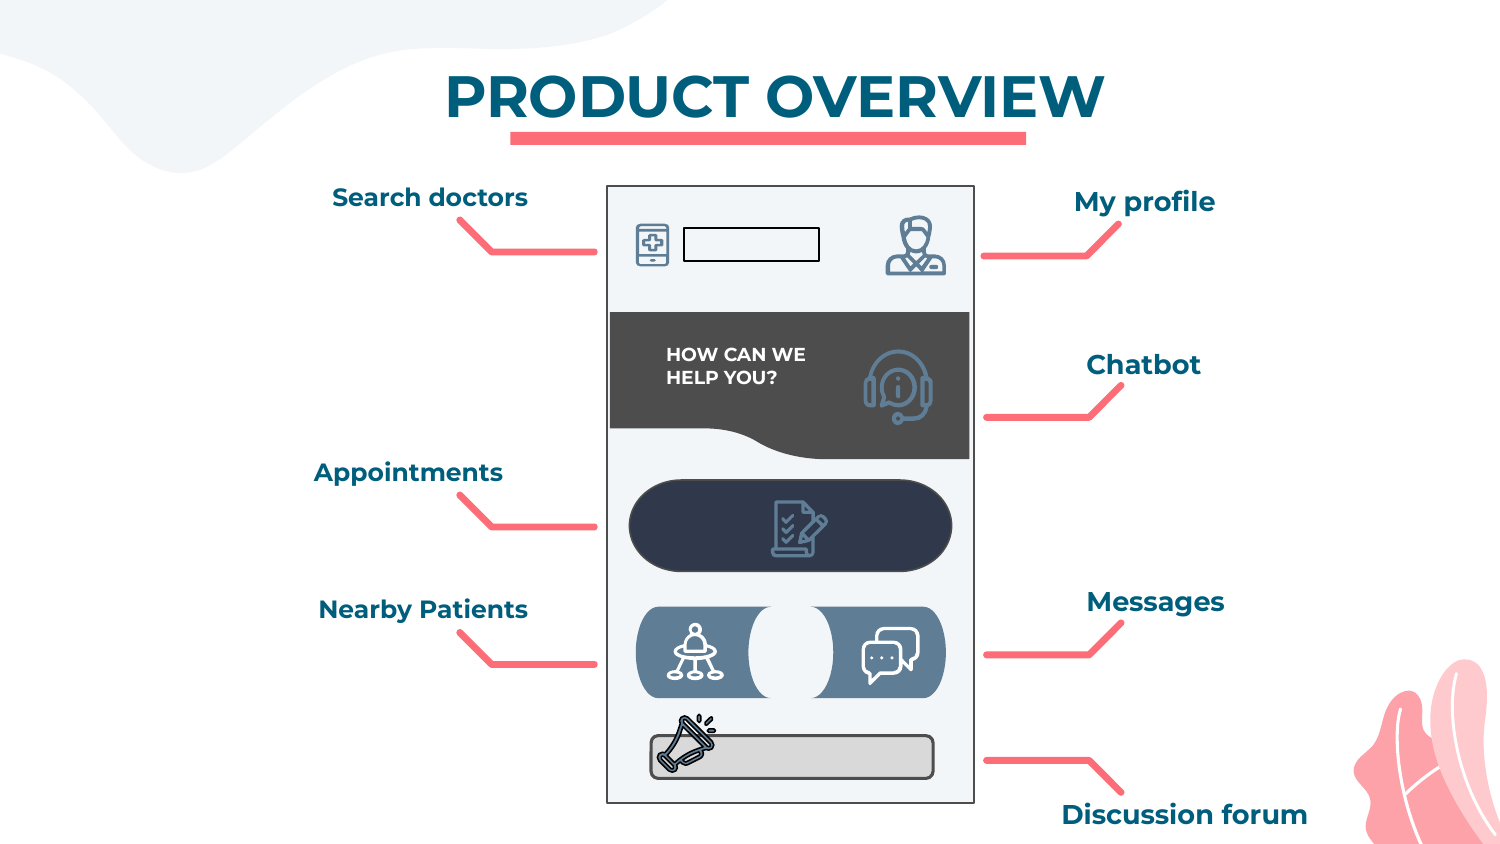

# PRODUCT OVERVIEW

Search doctors
My profile

HOW CAN WE HELP YOU?
Chatbot

Appointments

Messages
Nearby Patients

Discussion forum